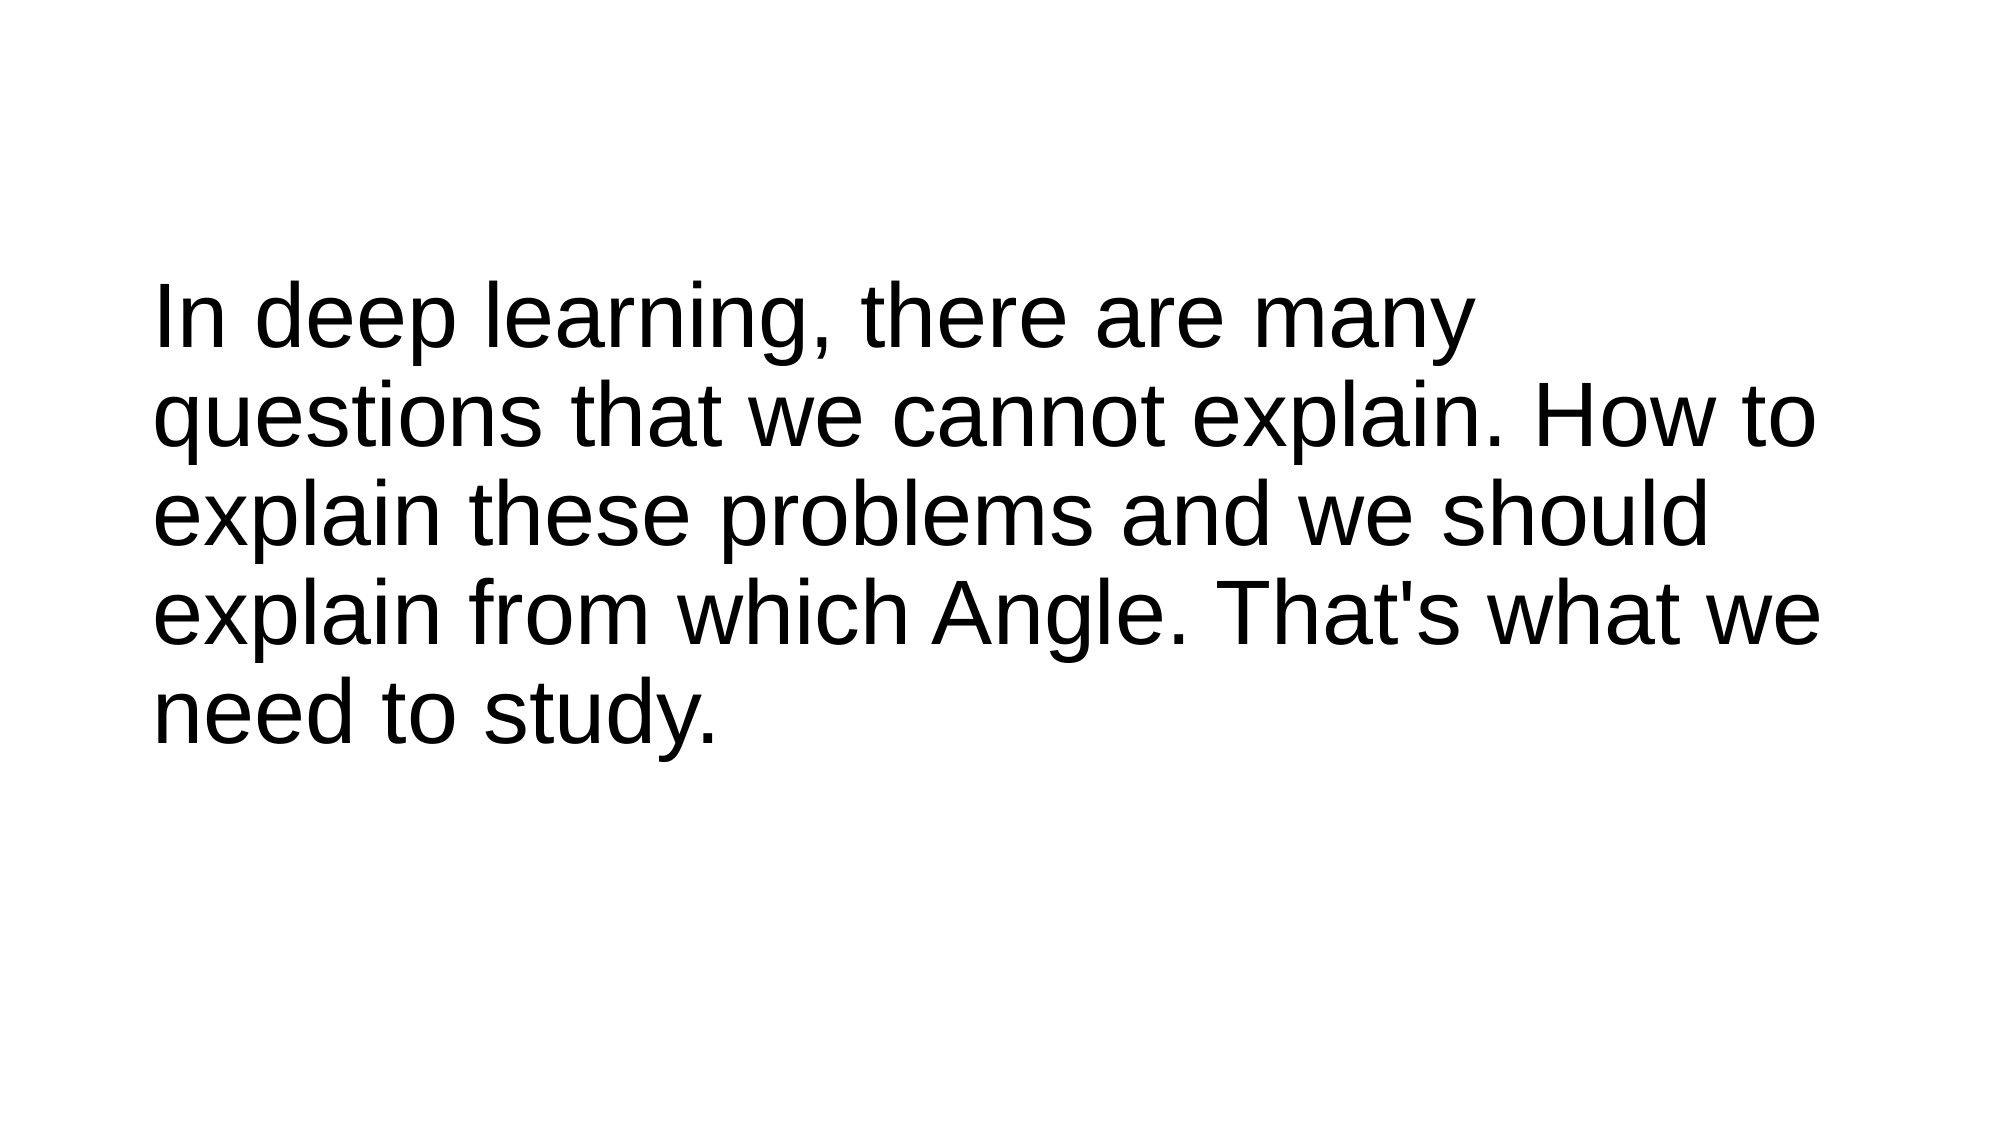

# In deep learning, there are many questions that we cannot explain. How to explain these problems and we should explain from which Angle. That's what we need to study.